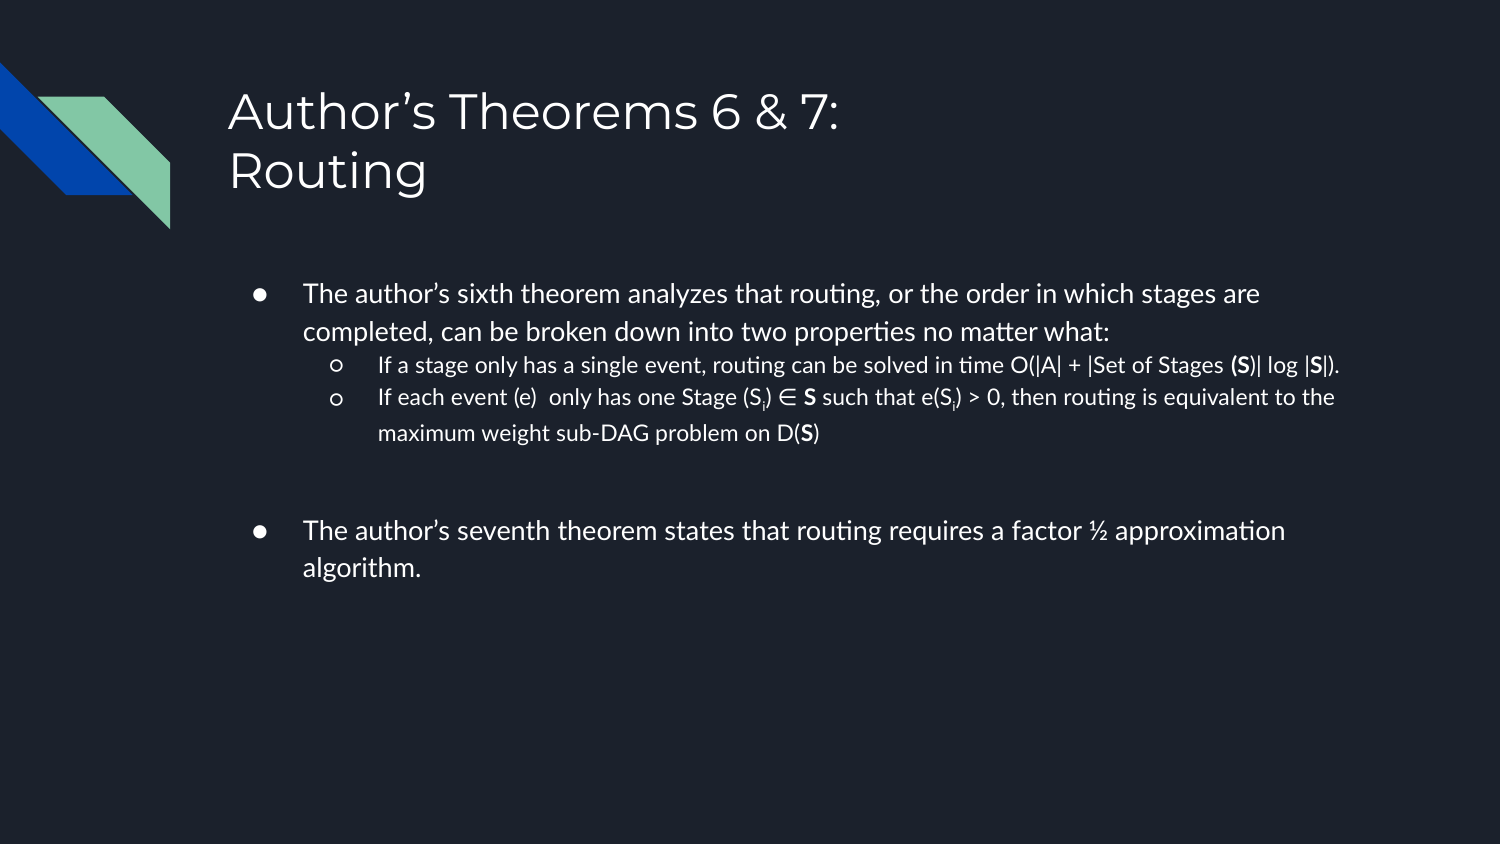

# Author’s Theorems 6 & 7: Routing
The author’s sixth theorem analyzes that routing, or the order in which stages are completed, can be broken down into two properties no matter what:
If a stage only has a single event, routing can be solved in time O(|A| + |Set of Stages (S)| log |S|).
If each event (e)  only has one Stage (Si) ∈ S such that e(Si) > 0, then routing is equivalent to the maximum weight sub-DAG problem on D(S)
The author’s seventh theorem states that routing requires a factor ½ approximation algorithm.